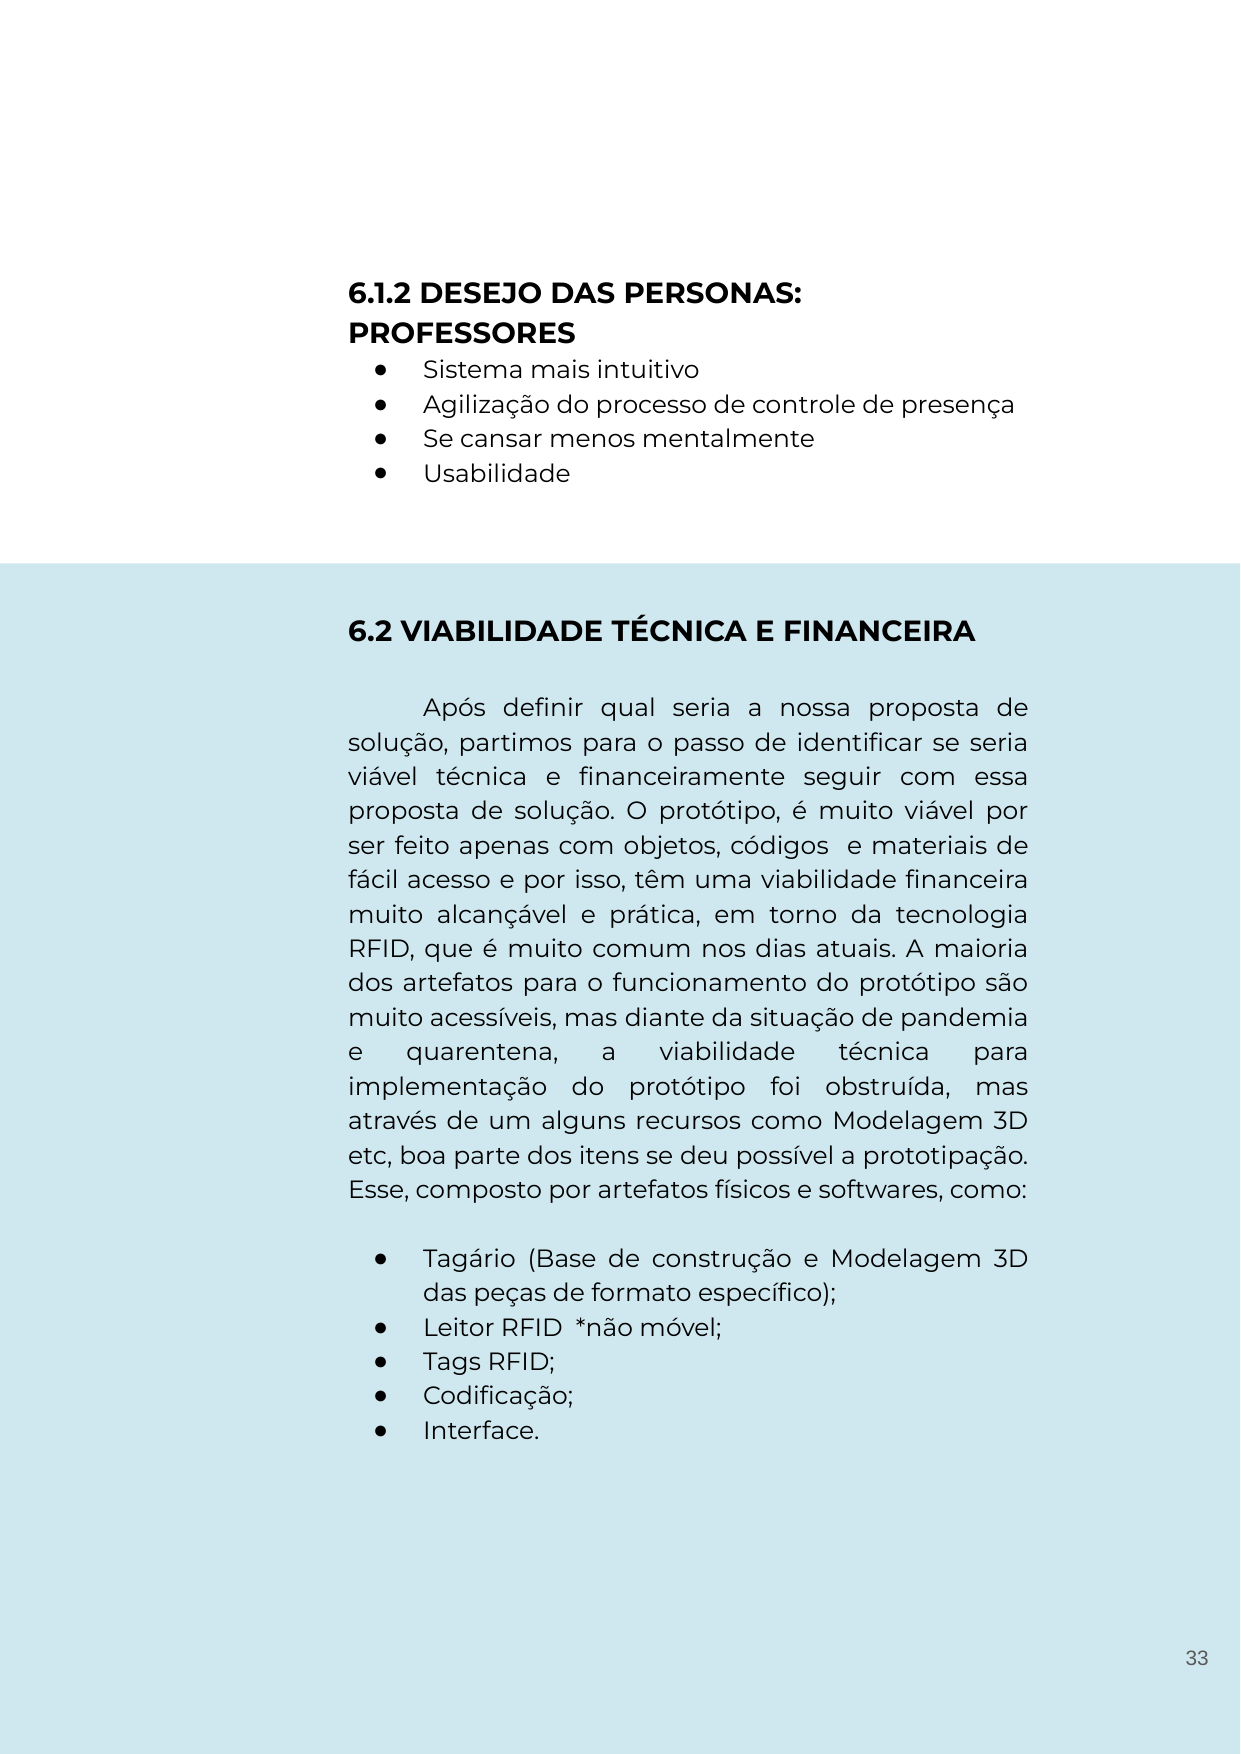

6.1.2 DESEJO DAS PERSONAS: PROFESSORES
Sistema mais intuitivo
Agilização do processo de controle de presença
Se cansar menos mentalmente
Usabilidade

6.2 VIABILIDADE TÉCNICA E FINANCEIRA

Após definir qual seria a nossa proposta de solução, partimos para o passo de identificar se seria viável técnica e financeiramente seguir com essa proposta de solução. O protótipo, é muito viável por ser feito apenas com objetos, códigos  e materiais de fácil acesso e por isso, têm uma viabilidade financeira muito alcançável e prática, em torno da tecnologia RFID, que é muito comum nos dias atuais. A maioria dos artefatos para o funcionamento do protótipo são muito acessíveis, mas diante da situação de pandemia e quarentena, a viabilidade técnica para implementação do protótipo foi obstruída, mas através de um alguns recursos como Modelagem 3D etc, boa parte dos itens se deu possível a prototipação. Esse, composto por artefatos físicos e softwares, como:

Tagário (Base de construção e Modelagem 3D das peças de formato específico);
Leitor RFID  *não móvel;
Tags RFID;
Codificação;
Interface.
33